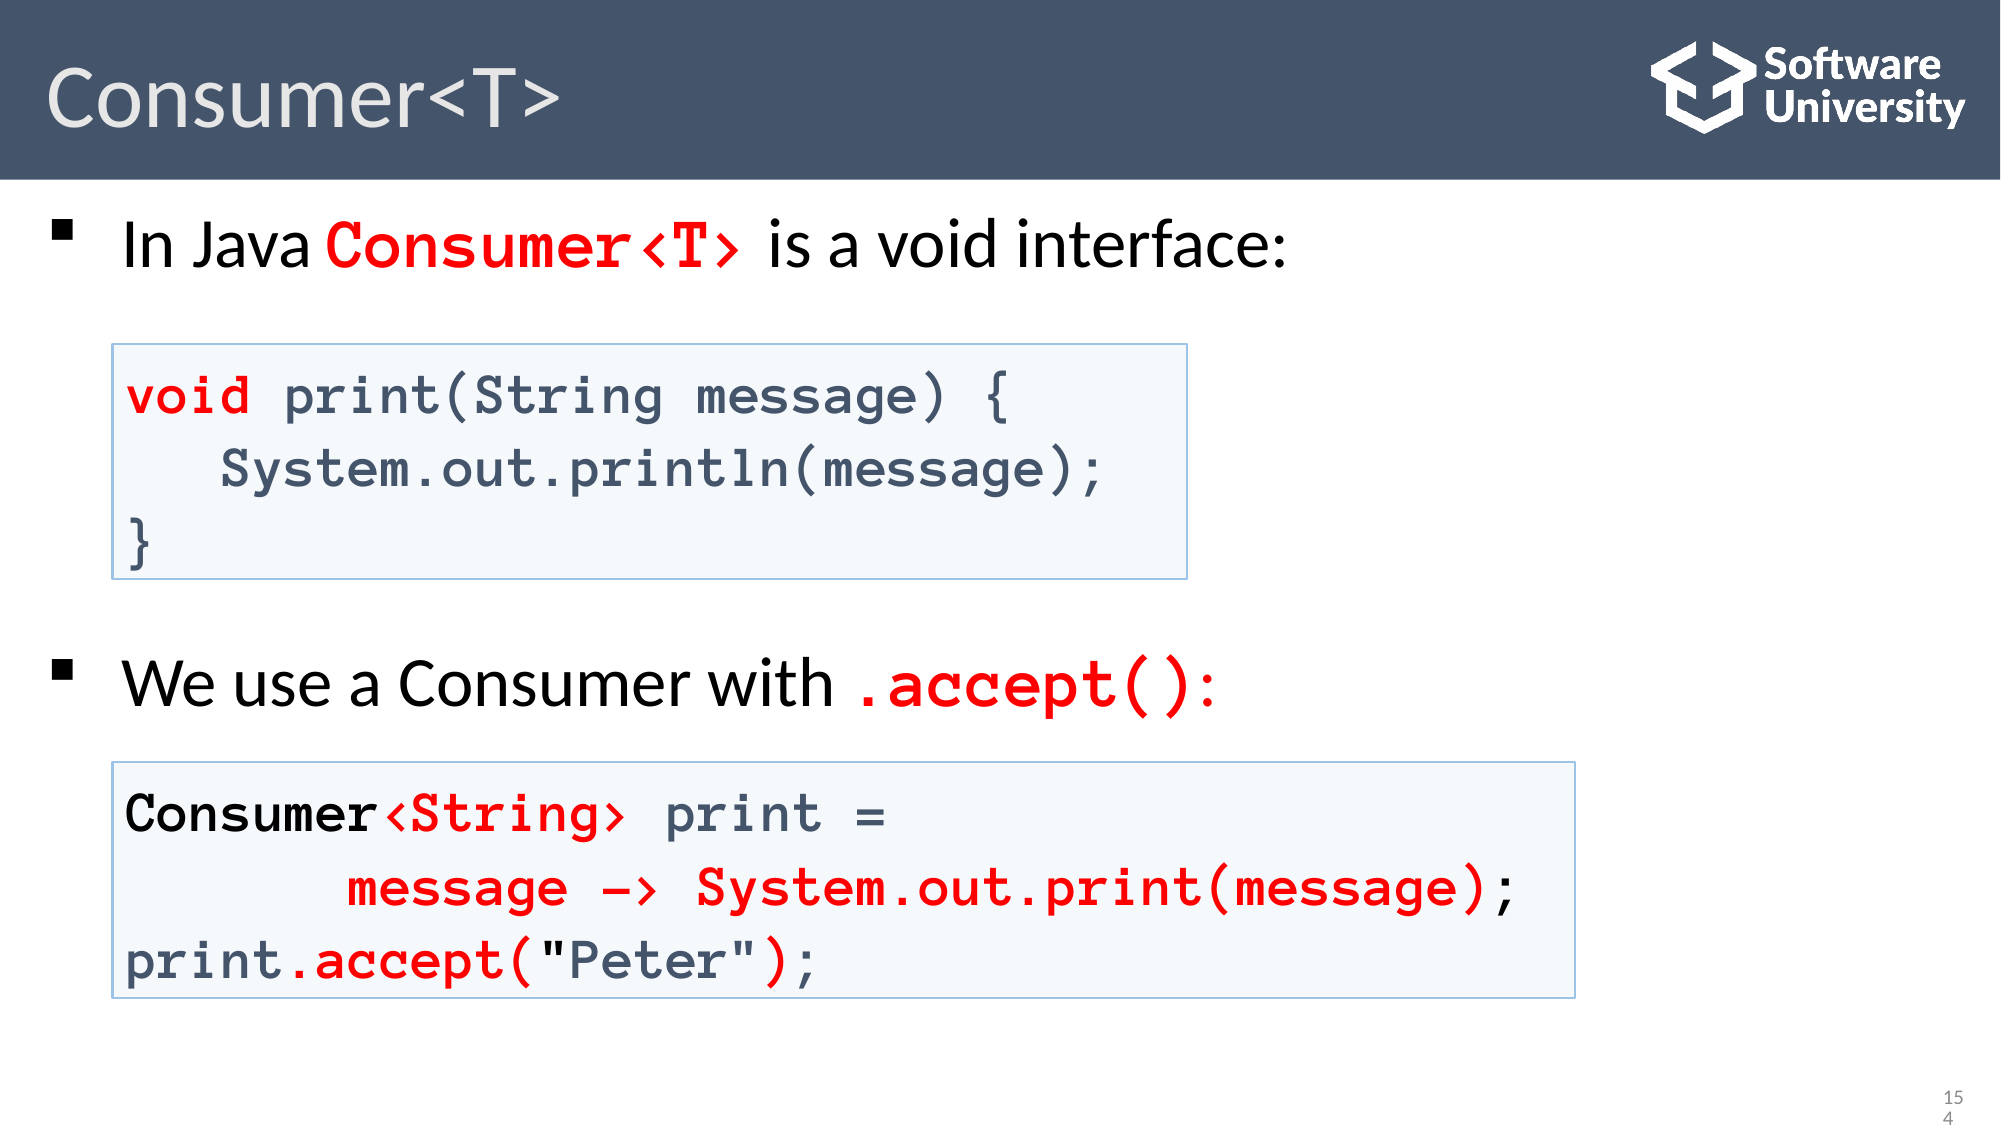

# Consumer<T>
In Java Consumer<T> is a void interface:

We use a Consumer with .accept():
void print(String message) {
   System.out.println(message);
}
Consumer<String> print =
       message -> System.out.print(message);
print.accept("Peter");
154